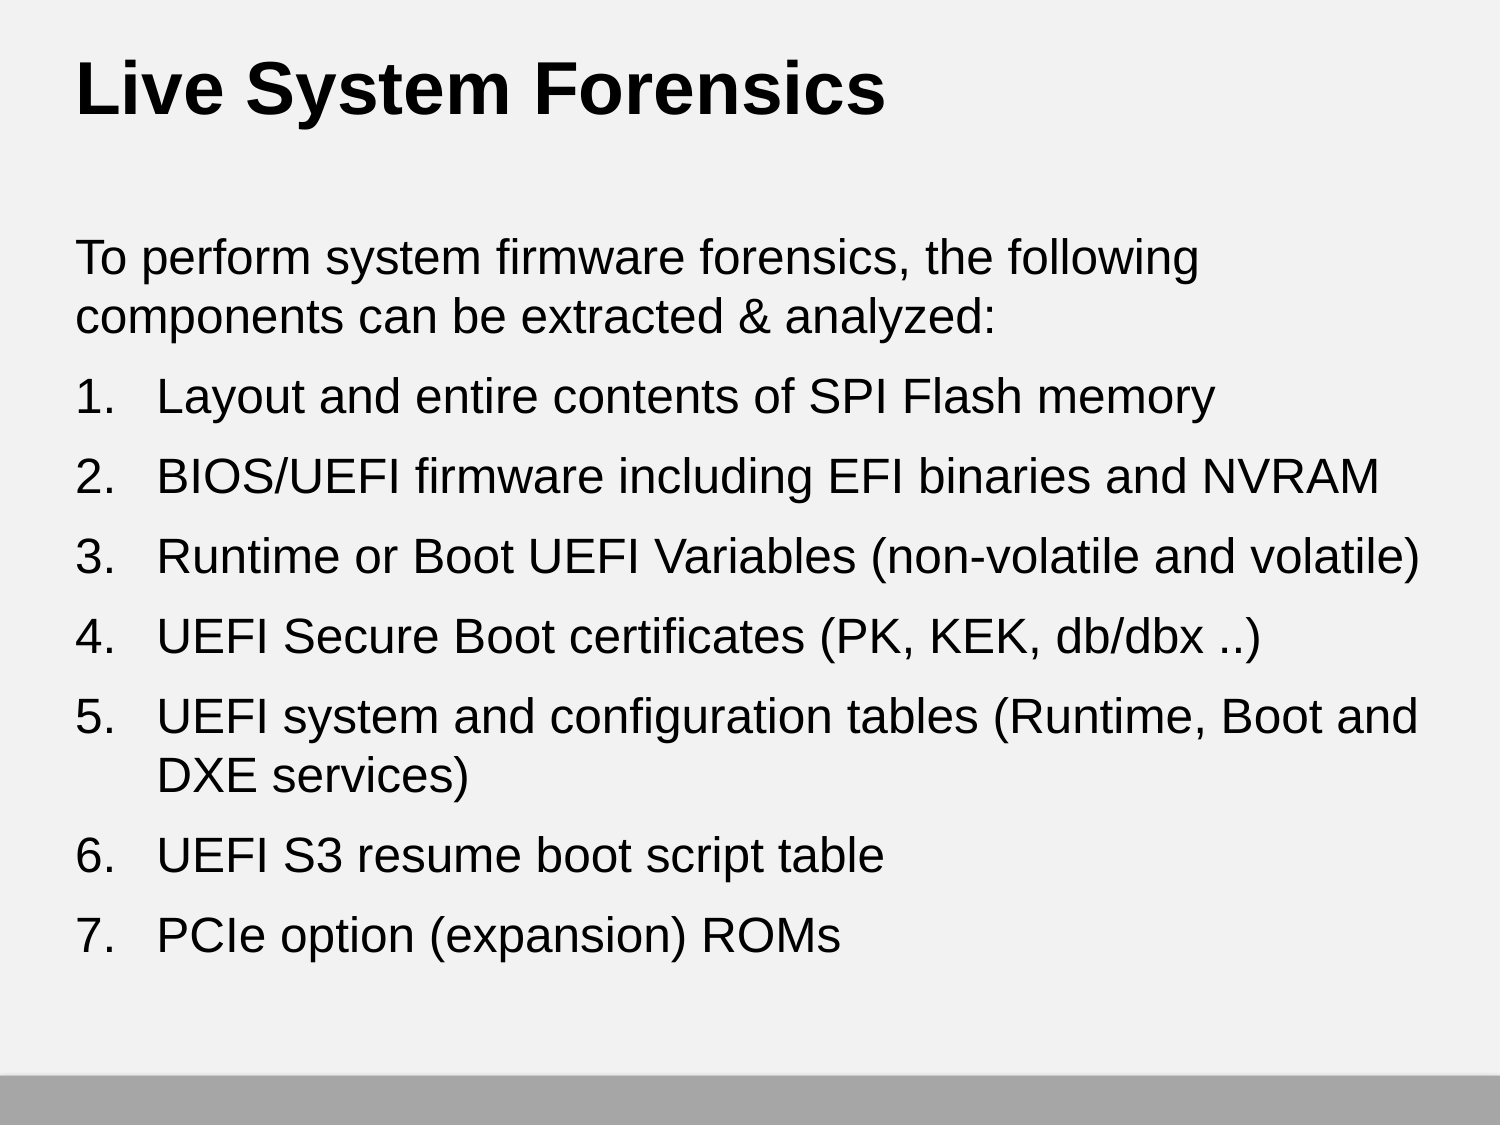

# Live System Forensics
To perform system firmware forensics, the following components can be extracted & analyzed:
Layout and entire contents of SPI Flash memory
BIOS/UEFI firmware including EFI binaries and NVRAM
Runtime or Boot UEFI Variables (non-volatile and volatile)
UEFI Secure Boot certificates (PK, KEK, db/dbx ..)
UEFI system and configuration tables (Runtime, Boot and DXE services)
UEFI S3 resume boot script table
PCIe option (expansion) ROMs